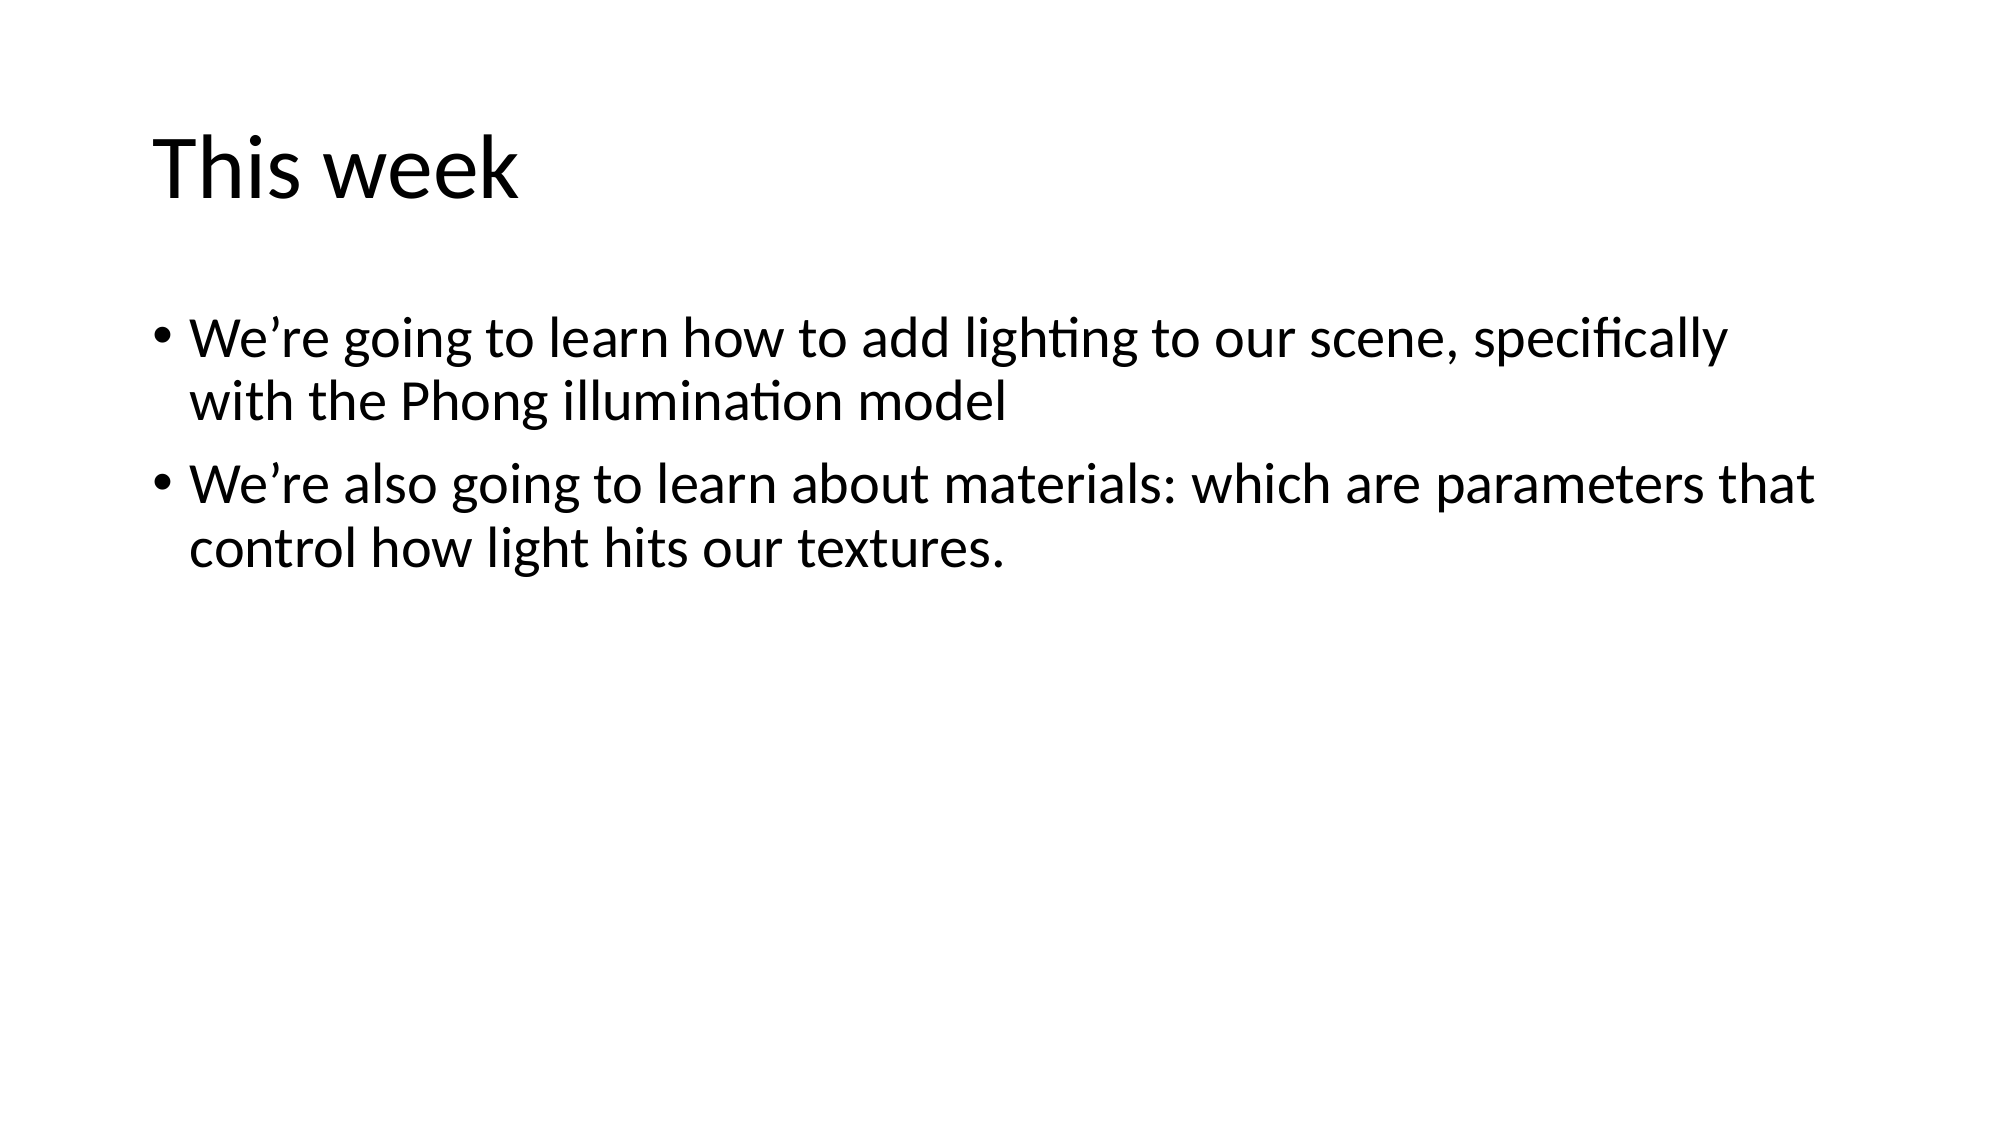

# This week
We’re going to learn how to add lighting to our scene, specifically with the Phong illumination model
We’re also going to learn about materials: which are parameters that control how light hits our textures.